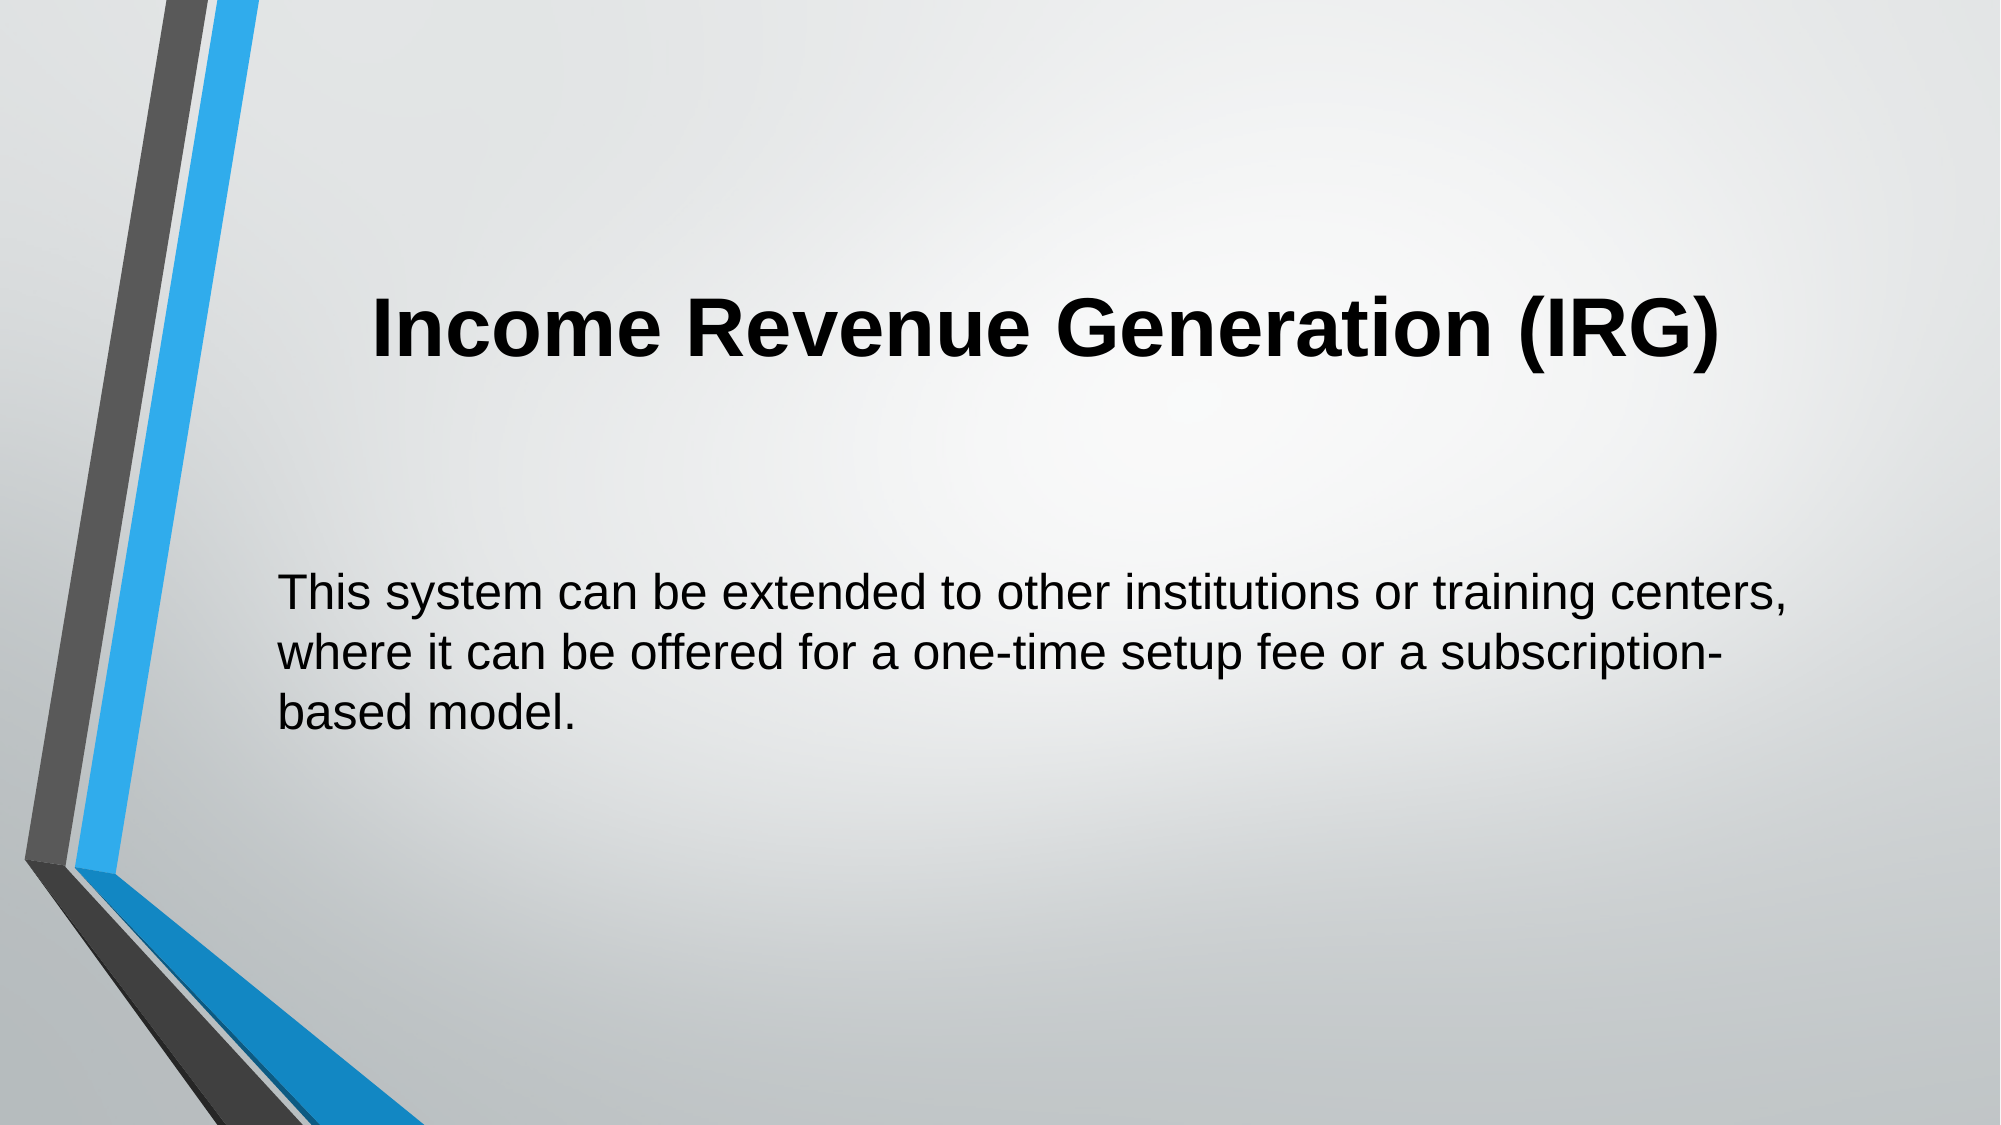

# Income Revenue Generation (IRG)
This system can be extended to other institutions or training centers, where it can be offered for a one-time setup fee or a subscription-based model.